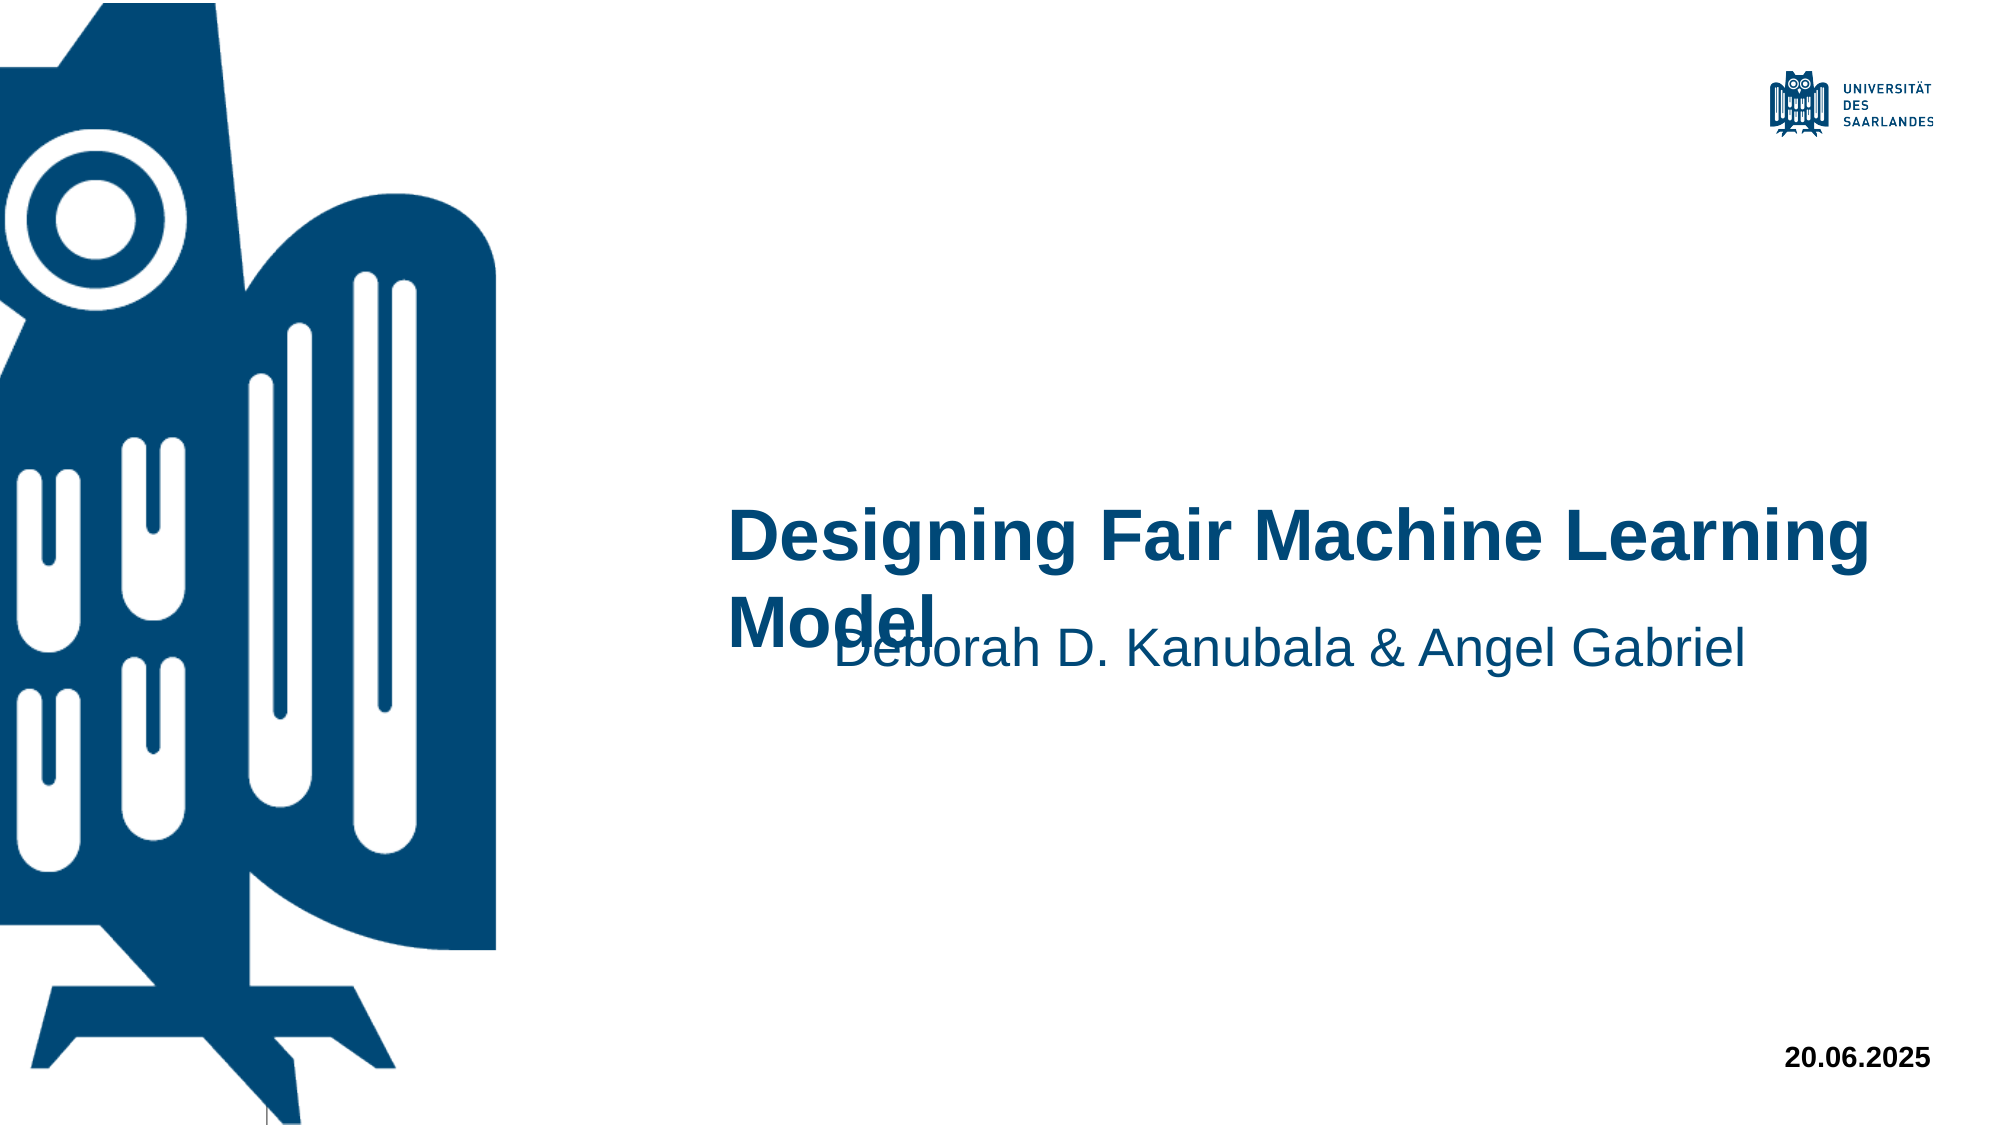

# Designing Fair Machine Learning Model
Deborah D. Kanubala & Angel Gabriel
20.06.2025